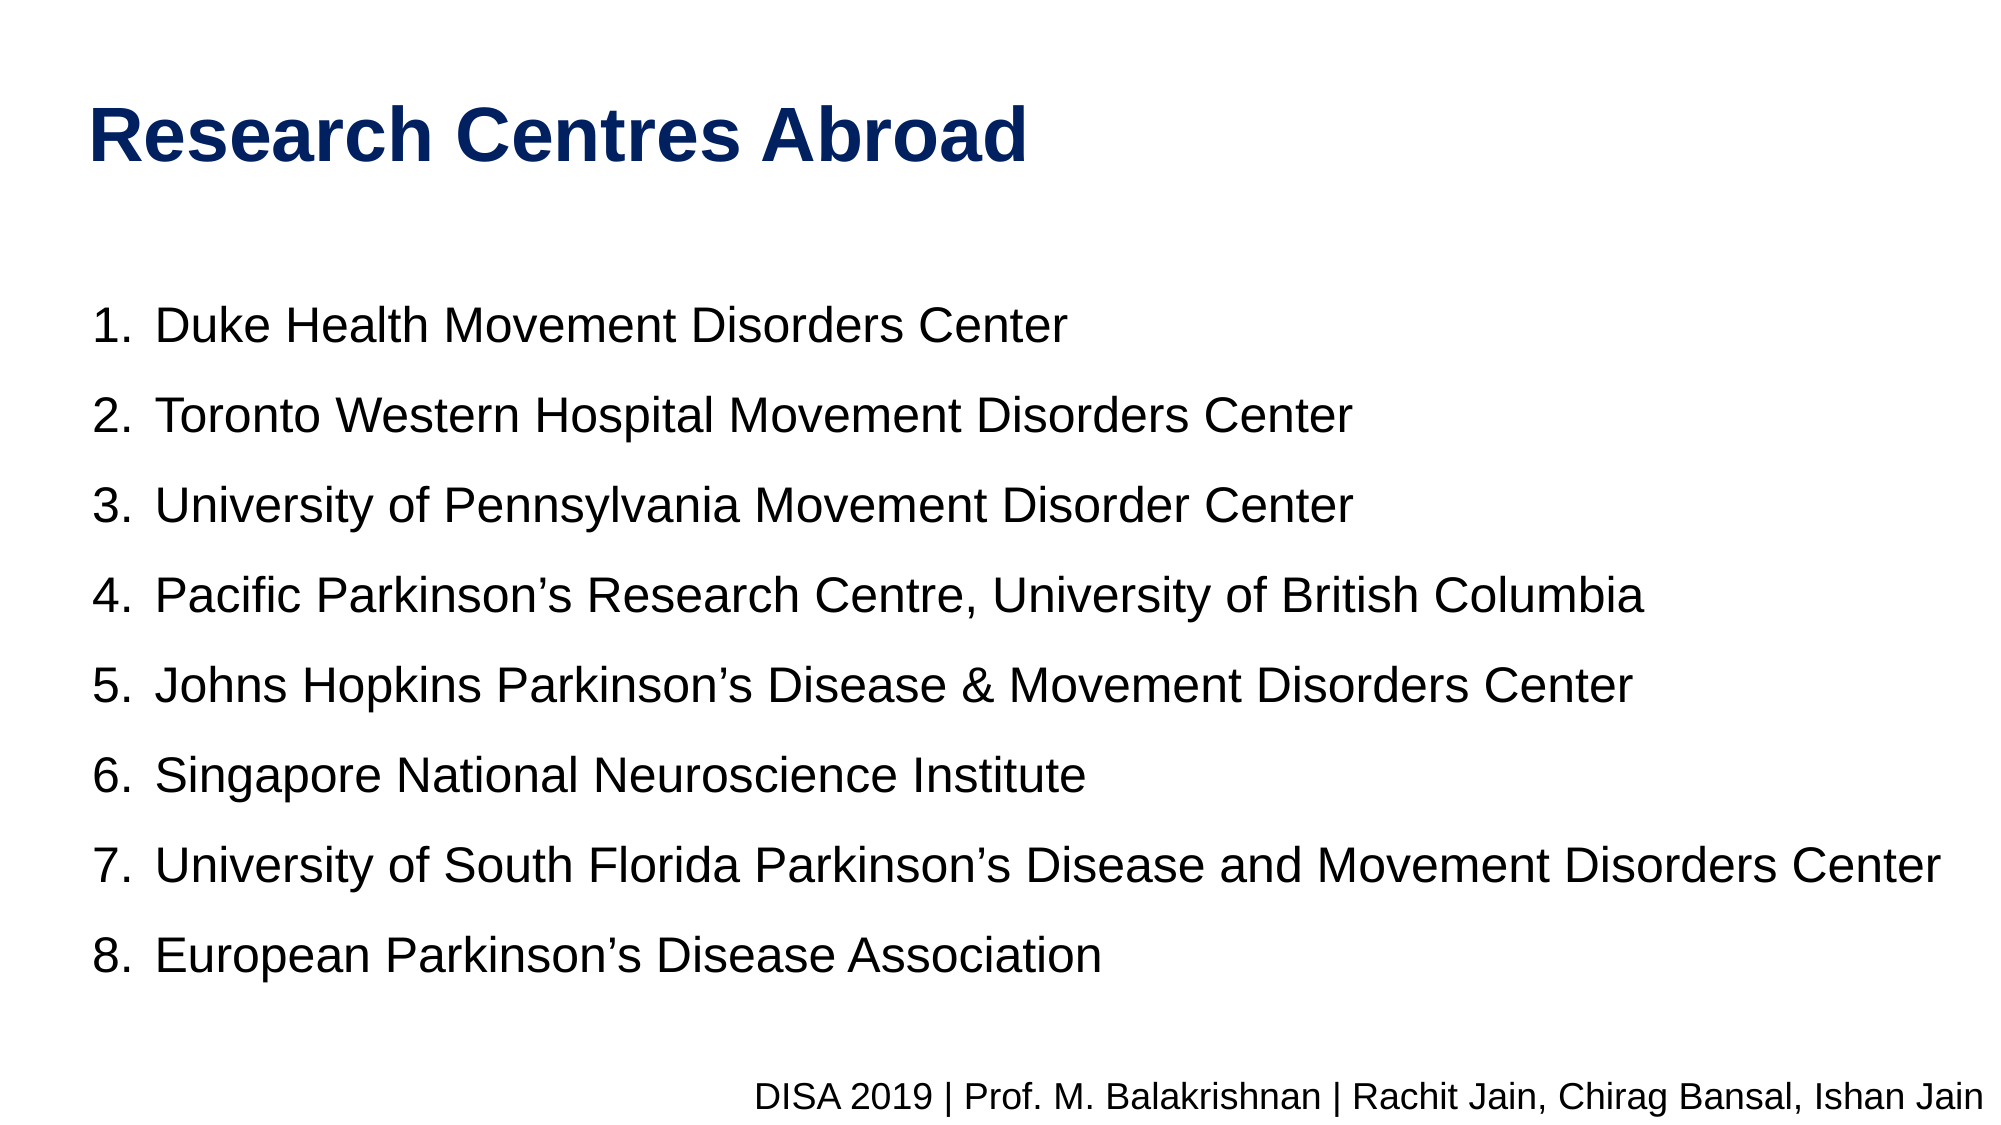

# Research Centres Abroad
Duke Health Movement Disorders Center
Toronto Western Hospital Movement Disorders Center
University of Pennsylvania Movement Disorder Center
Pacific Parkinson’s Research Centre, University of British Columbia
Johns Hopkins Parkinson’s Disease & Movement Disorders Center
Singapore National Neuroscience Institute
University of South Florida Parkinson’s Disease and Movement Disorders Center
European Parkinson’s Disease Association
DISA 2019 | Prof. M. Balakrishnan | Rachit Jain, Chirag Bansal, Ishan Jain